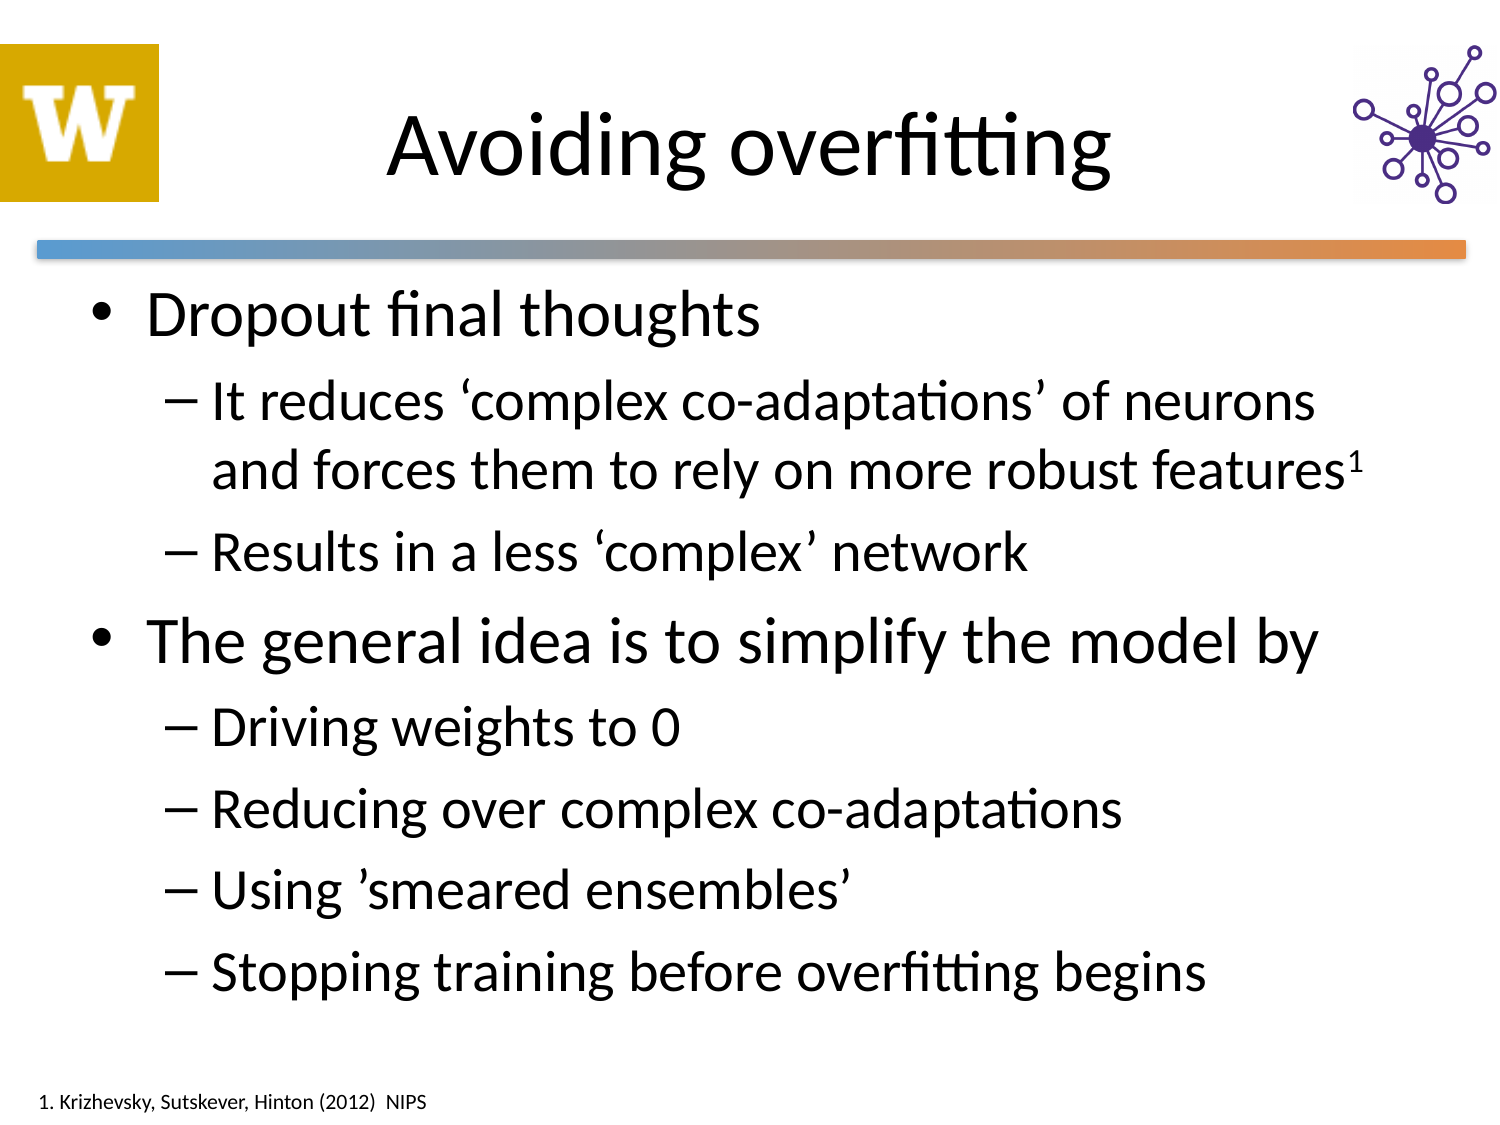

# Avoiding overfitting
Dropout final thoughts
It reduces ‘complex co-adaptations’ of neurons and forces them to rely on more robust features1
Results in a less ‘complex’ network
The general idea is to simplify the model by
Driving weights to 0
Reducing over complex co-adaptations
Using ’smeared ensembles’
Stopping training before overfitting begins

1. Krizhevsky, Sutskever, Hinton (2012)  NIPS